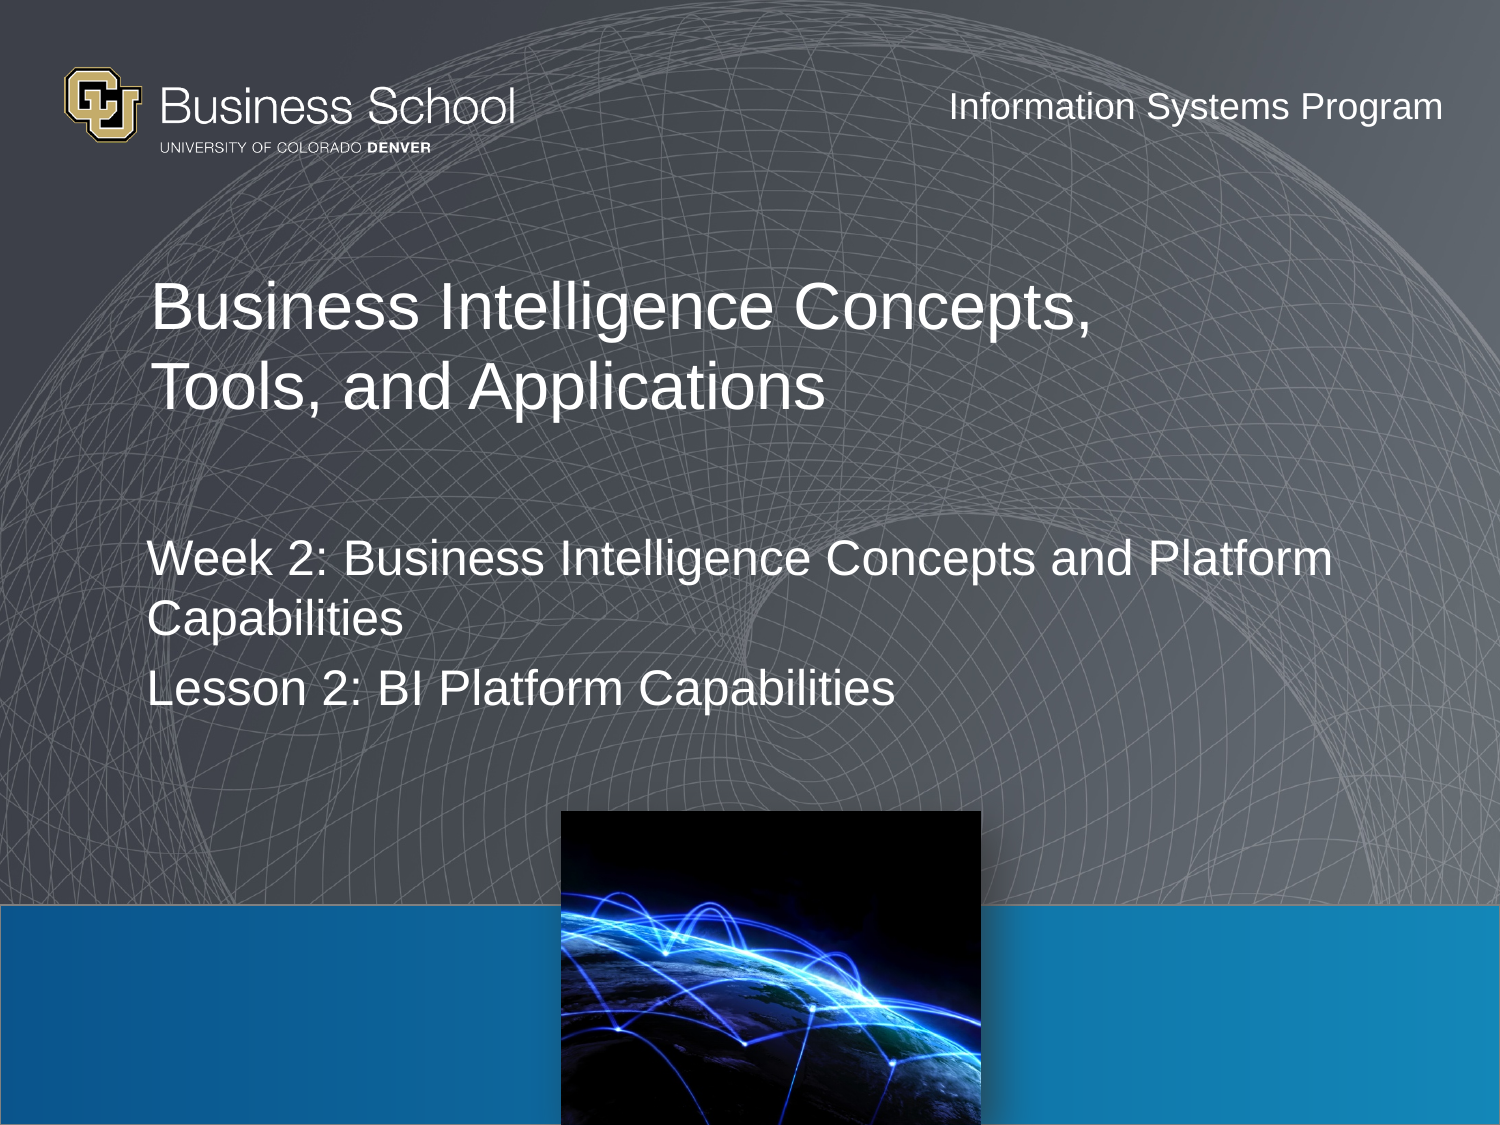

# Business Intelligence Concepts, Tools, and Applications
Week 2: Business Intelligence Concepts and Platform Capabilities
Lesson 2: BI Platform Capabilities